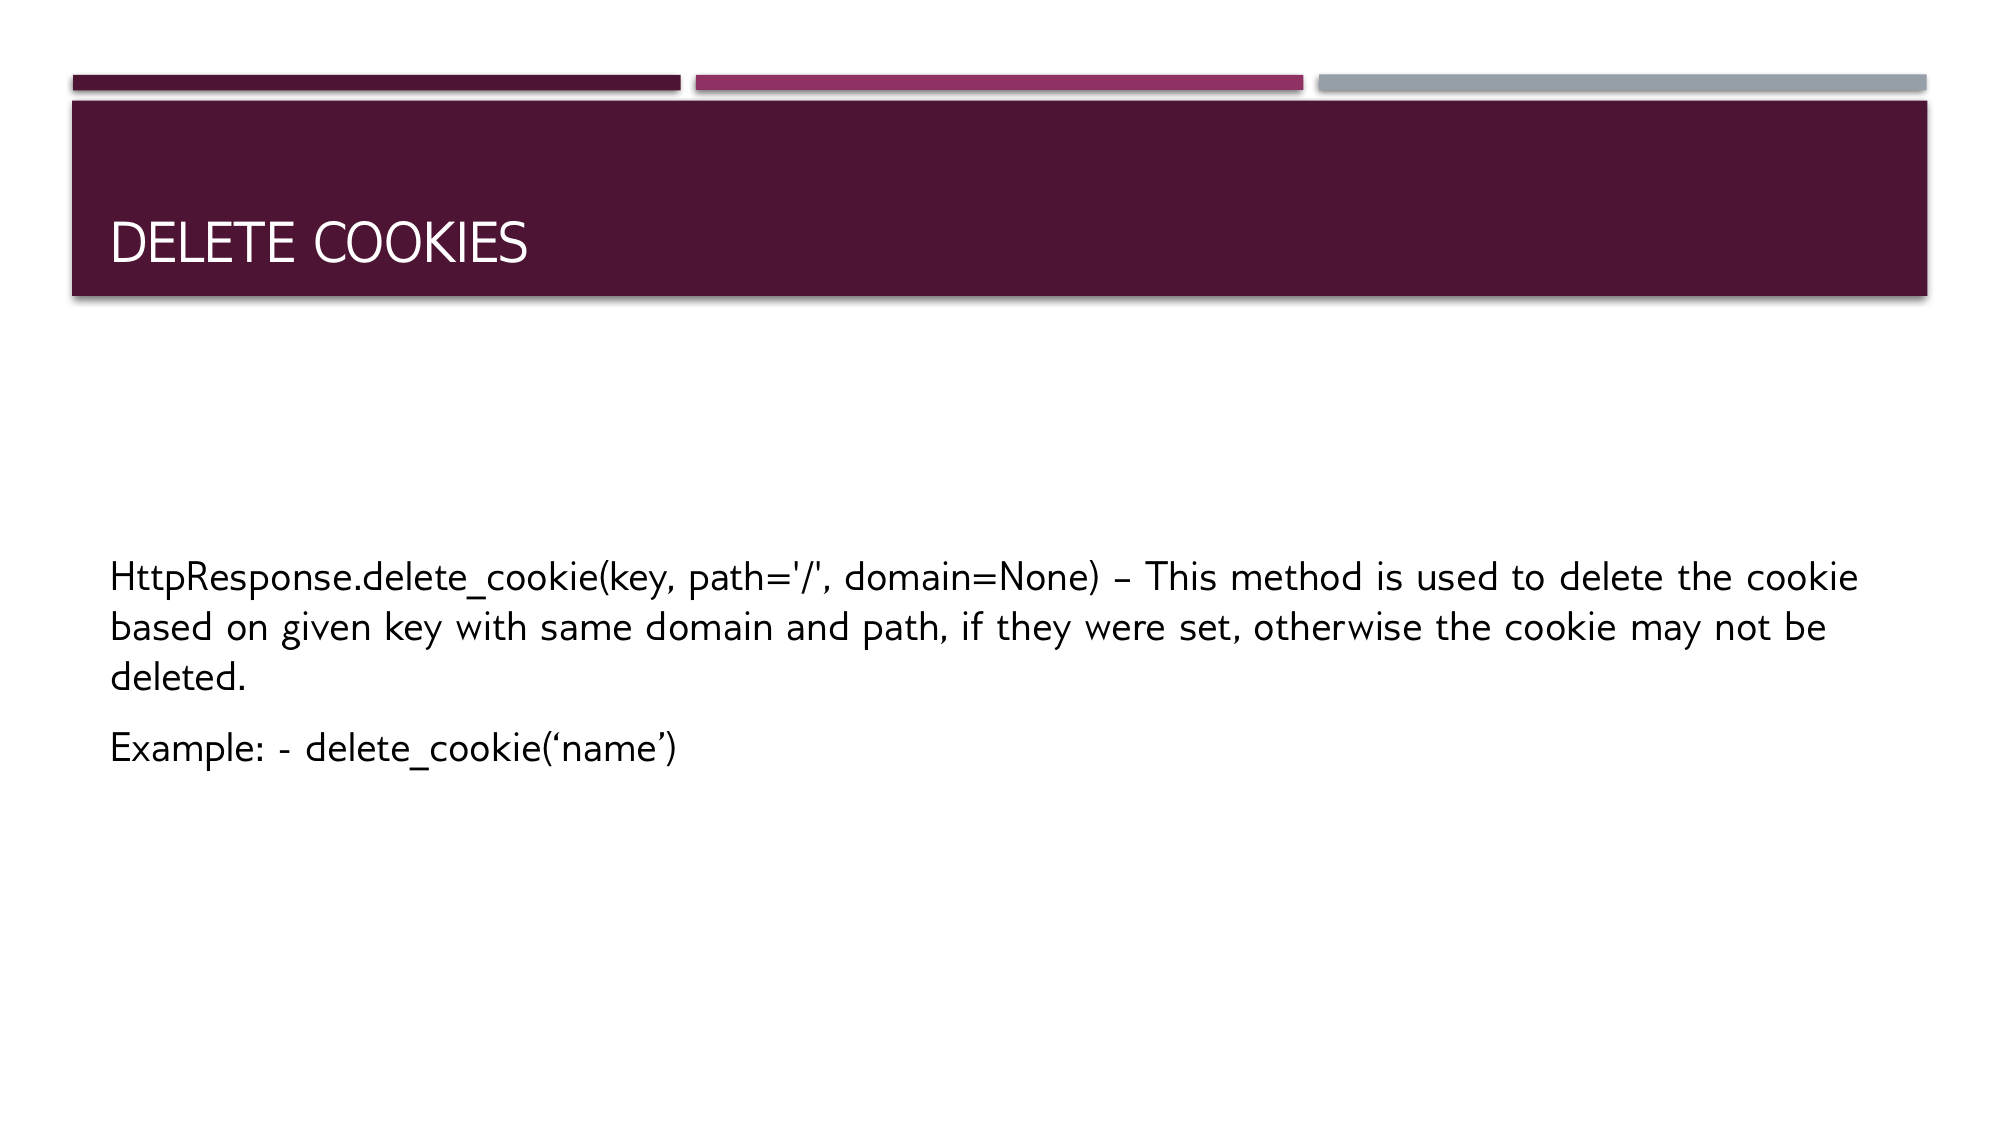

# Delete cookies
HttpResponse.delete_cookie(key, path='/', domain=None) – This method is used to delete the cookie based on given key with same domain and path, if they were set, otherwise the cookie may not be deleted.
Example: - delete_cookie(‘name’)